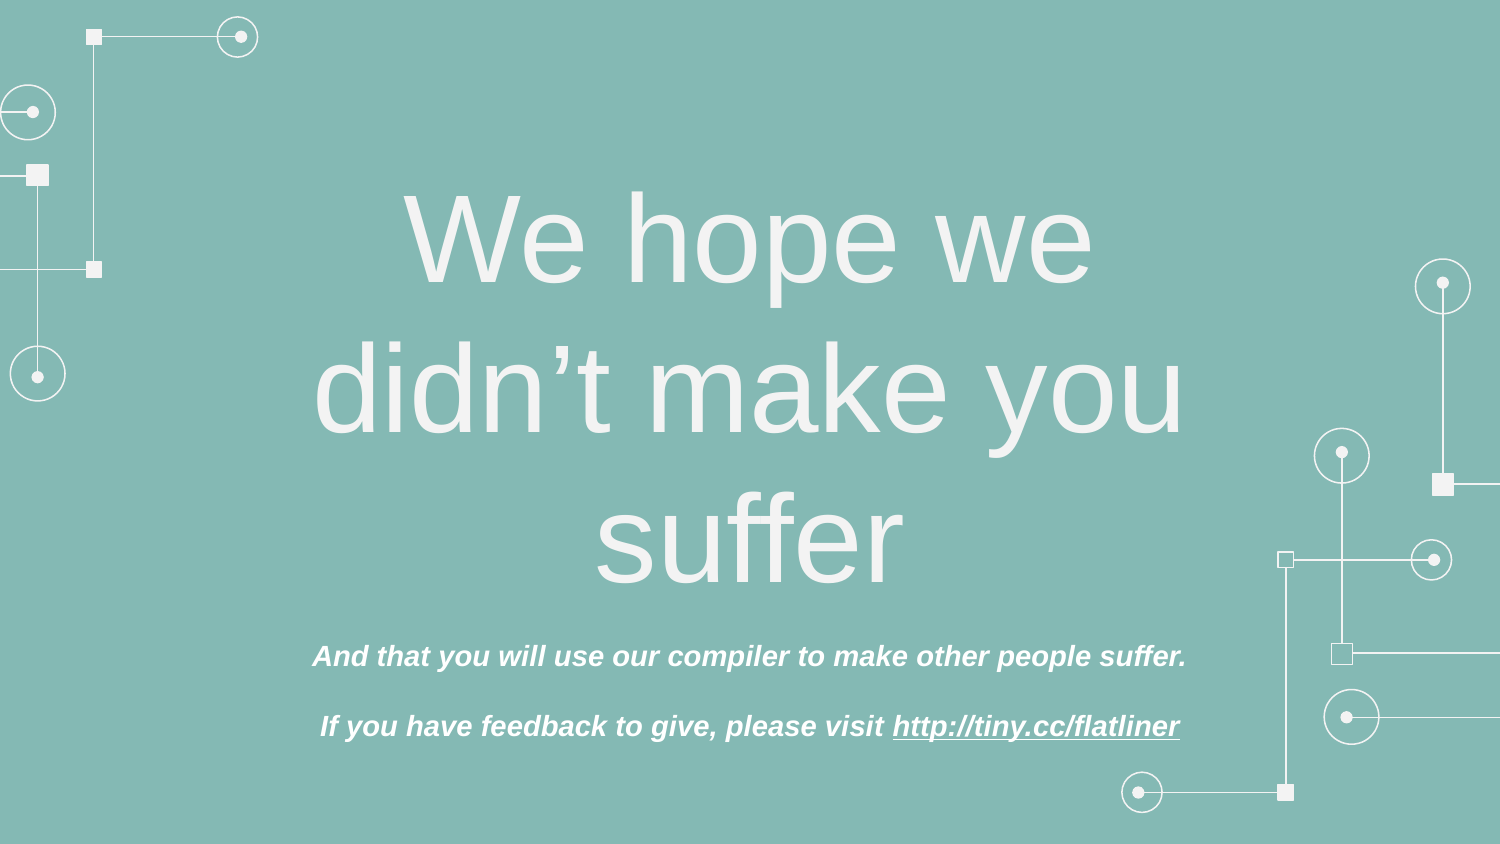

# We hope we didn’t make you suffer
And that you will use our compiler to make other people suffer.
If you have feedback to give, please visit http://tiny.cc/flatliner